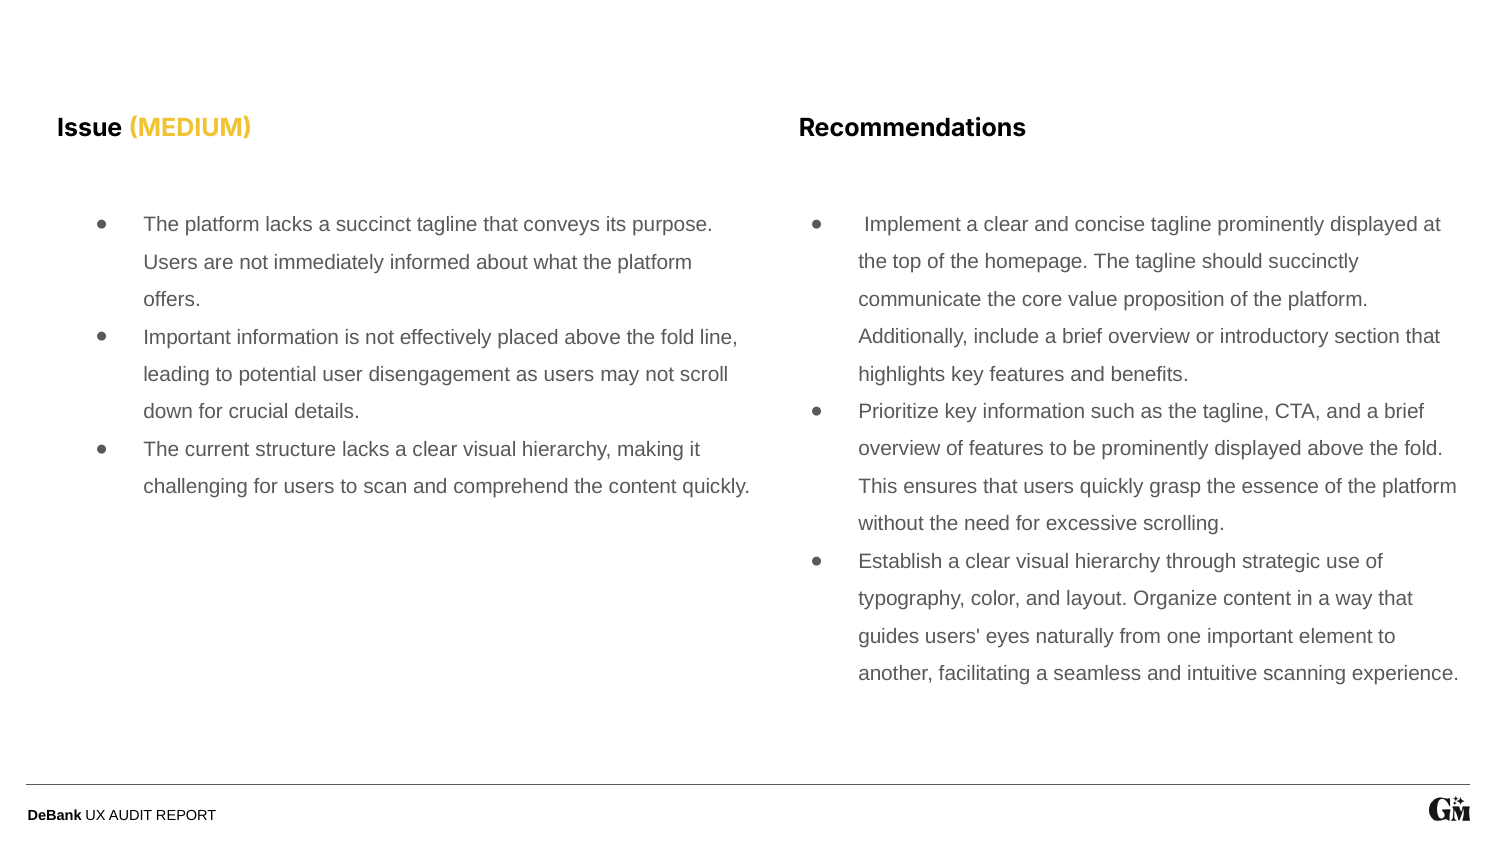

Recommendations
Issue (MEDIUM)
 Implement a clear and concise tagline prominently displayed at the top of the homepage. The tagline should succinctly communicate the core value proposition of the platform. Additionally, include a brief overview or introductory section that highlights key features and benefits.
Prioritize key information such as the tagline, CTA, and a brief overview of features to be prominently displayed above the fold. This ensures that users quickly grasp the essence of the platform without the need for excessive scrolling.
Establish a clear visual hierarchy through strategic use of typography, color, and layout. Organize content in a way that guides users' eyes naturally from one important element to another, facilitating a seamless and intuitive scanning experience.
The platform lacks a succinct tagline that conveys its purpose. Users are not immediately informed about what the platform offers.
Important information is not effectively placed above the fold line, leading to potential user disengagement as users may not scroll down for crucial details.
The current structure lacks a clear visual hierarchy, making it challenging for users to scan and comprehend the content quickly.